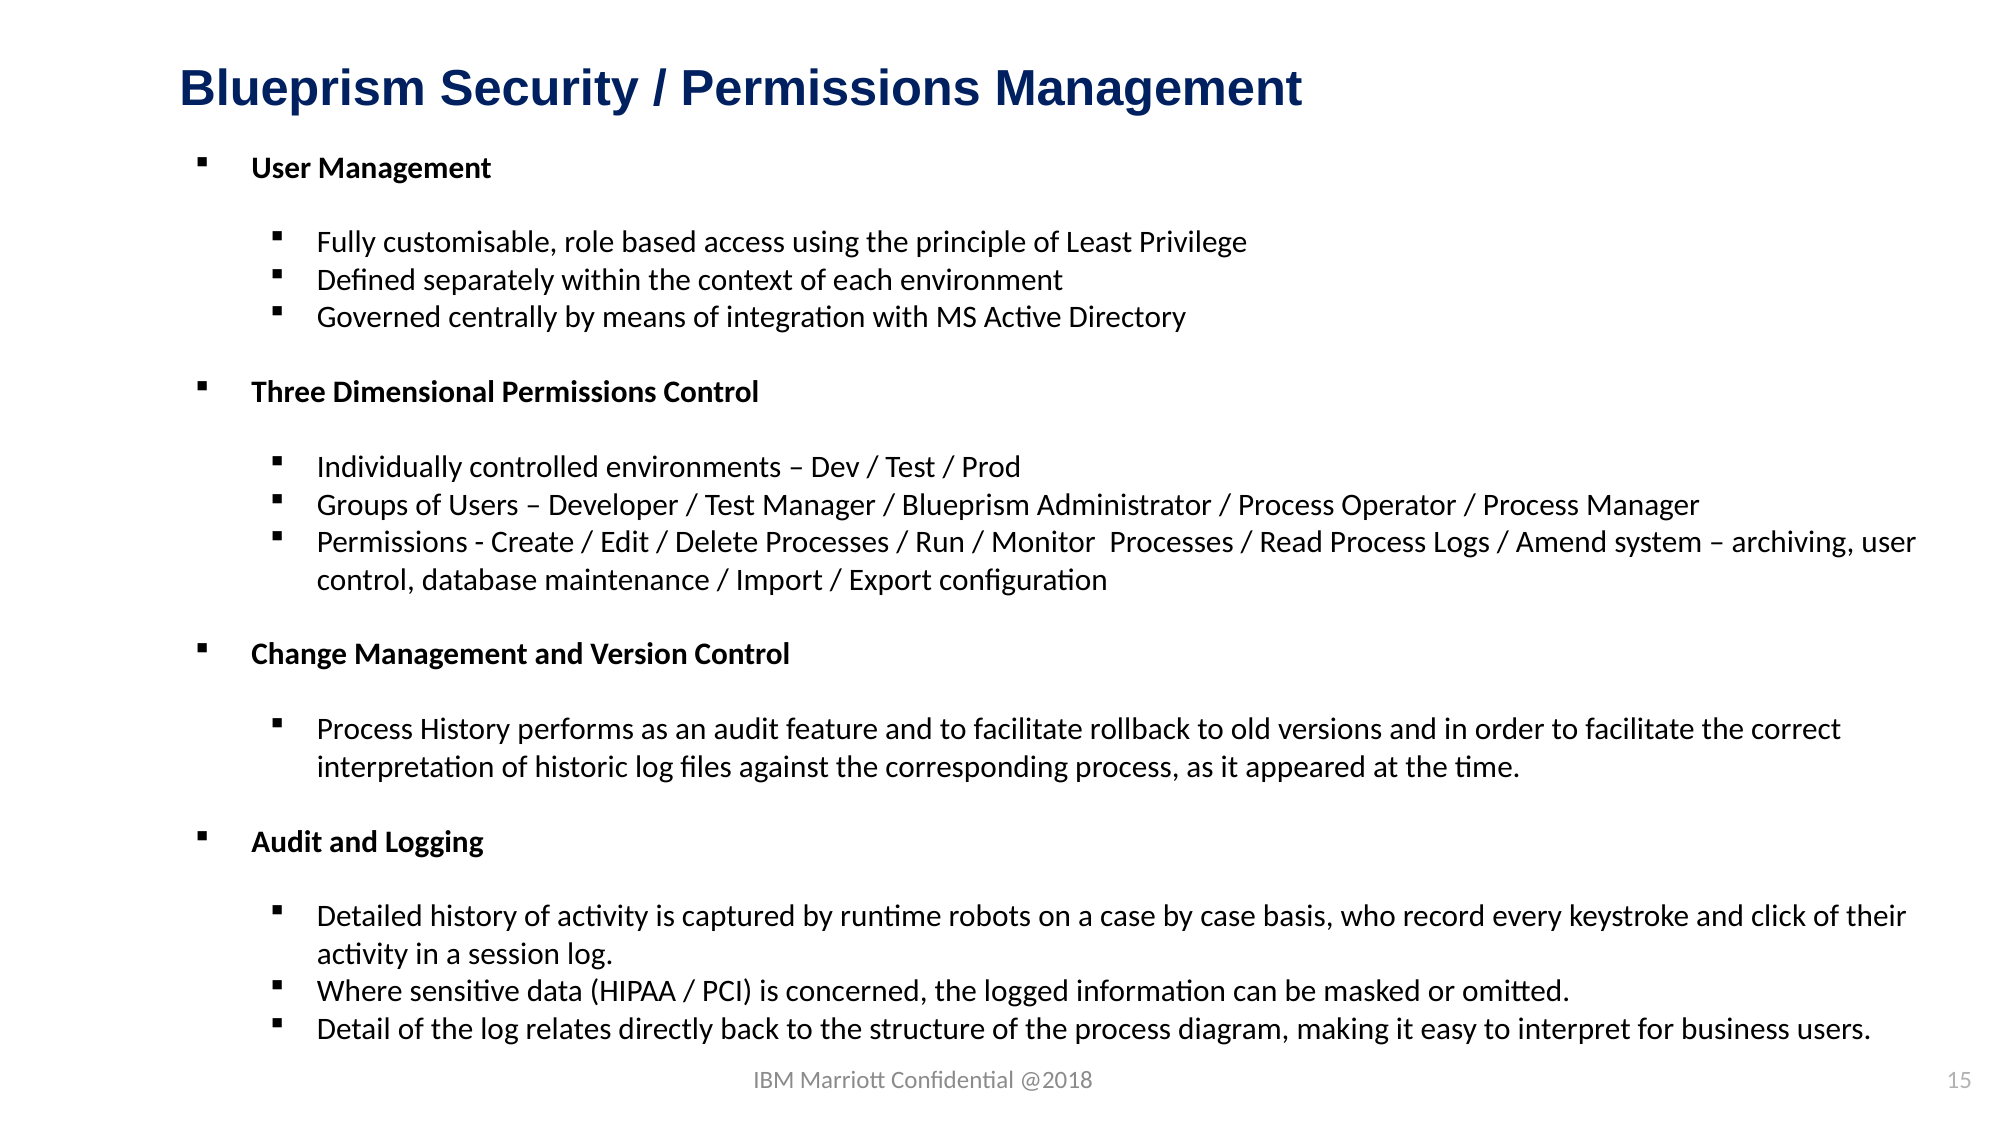

Blueprism Security / Permissions Management
User Management

Fully customisable, role based access using the principle of Least Privilege
Defined separately within the context of each environment
Governed centrally by means of integration with MS Active Directory

Three Dimensional Permissions Control

Individually controlled environments – Dev / Test / Prod
Groups of Users – Developer / Test Manager / Blueprism Administrator / Process Operator / Process Manager
Permissions - Create / Edit / Delete Processes / Run / Monitor  Processes / Read Process Logs / Amend system – archiving, user control, database maintenance / Import / Export configuration

Change Management and Version Control

Process History performs as an audit feature and to facilitate rollback to old versions and in order to facilitate the correct interpretation of historic log files against the corresponding process, as it appeared at the time.

Audit and Logging

Detailed history of activity is captured by runtime robots on a case by case basis, who record every keystroke and click of their activity in a session log.
Where sensitive data (HIPAA / PCI) is concerned, the logged information can be masked or omitted.
Detail of the log relates directly back to the structure of the process diagram, making it easy to interpret for business users.
15
15